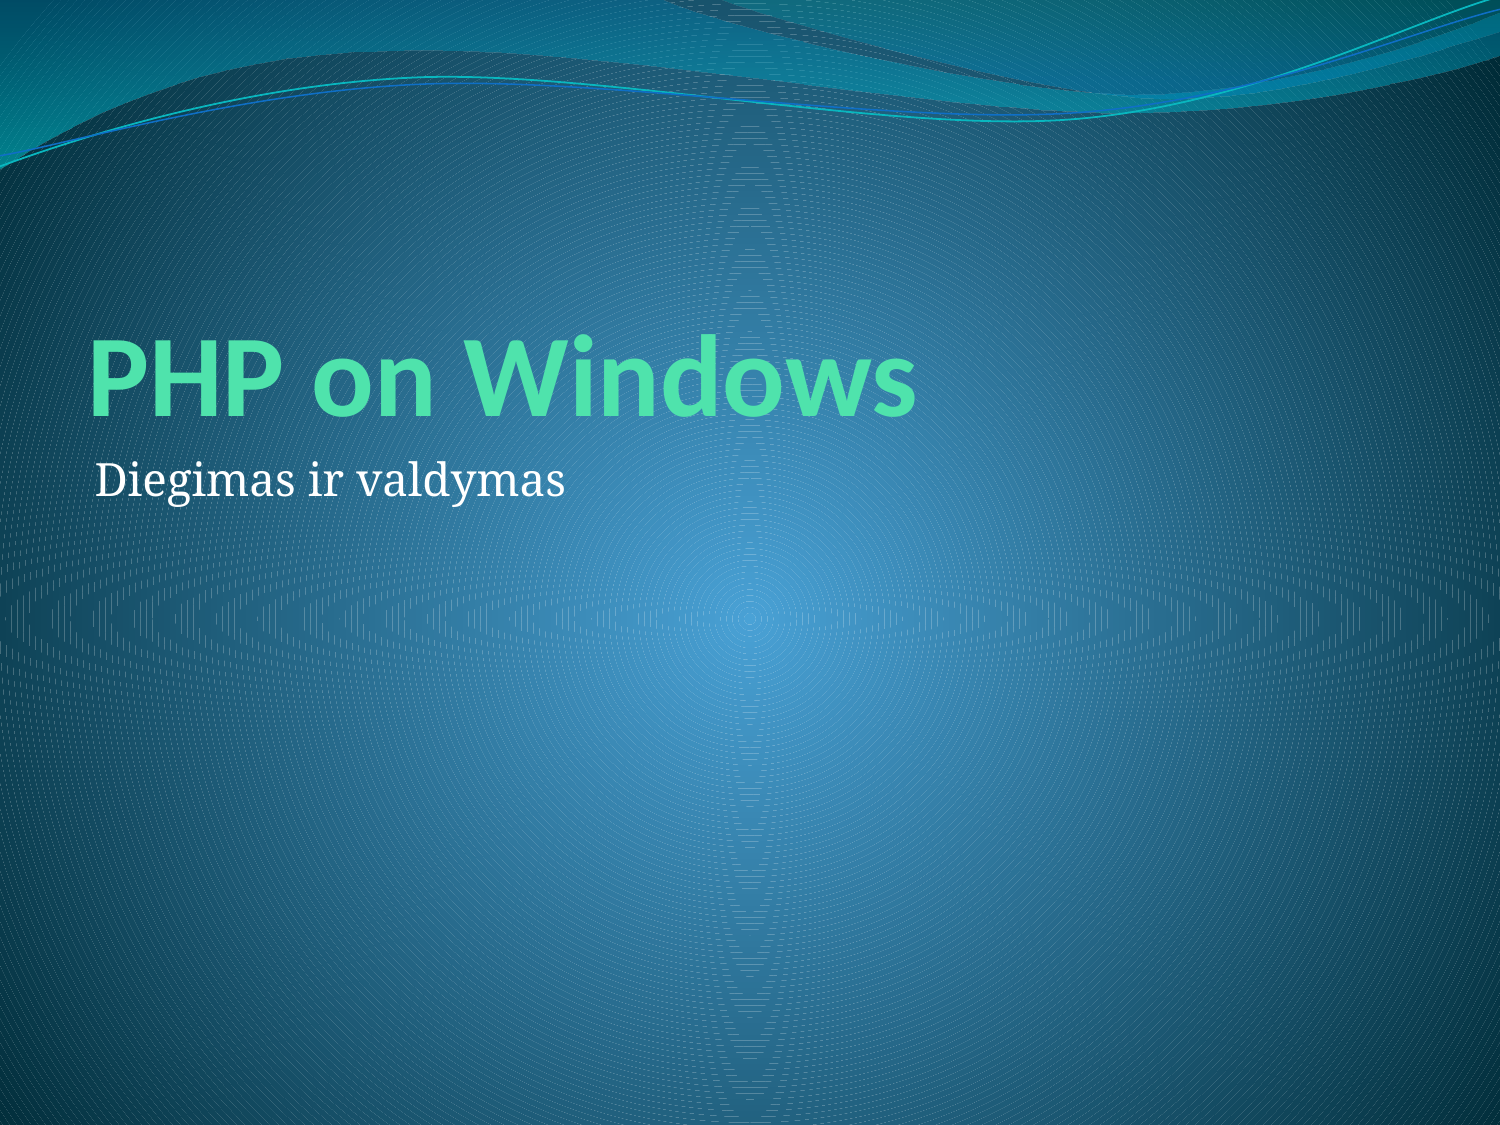

# PHP on Windows
Diegimas ir valdymas